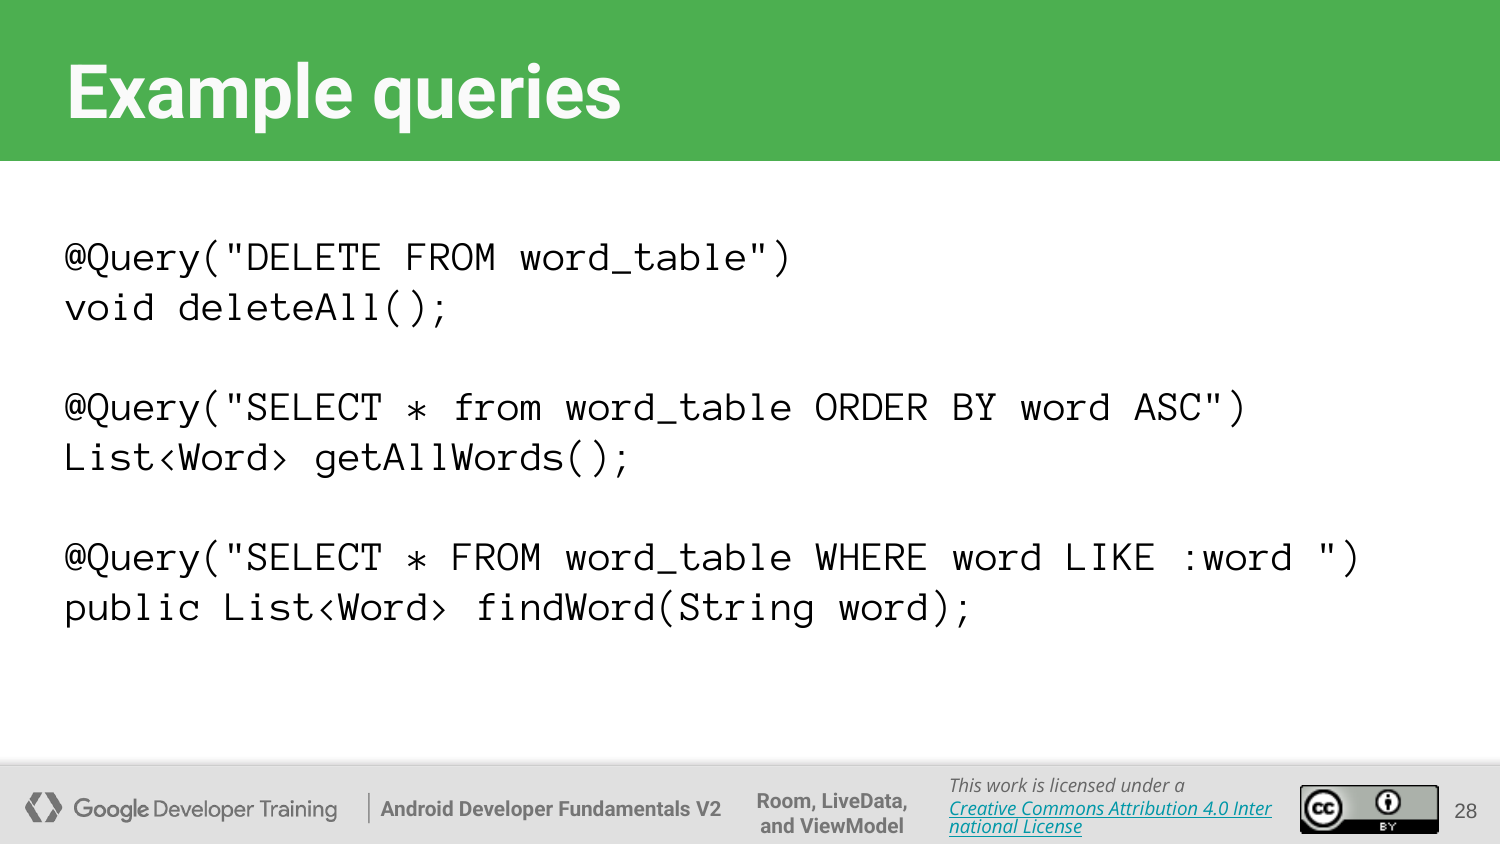

# Example queries

@Query("DELETE FROM word_table")
void deleteAll();

@Query("SELECT * from word_table ORDER BY word ASC")
List<Word> getAllWords();

@Query("SELECT * FROM word_table WHERE word LIKE :word ")
public List<Word> findWord(String word);
28